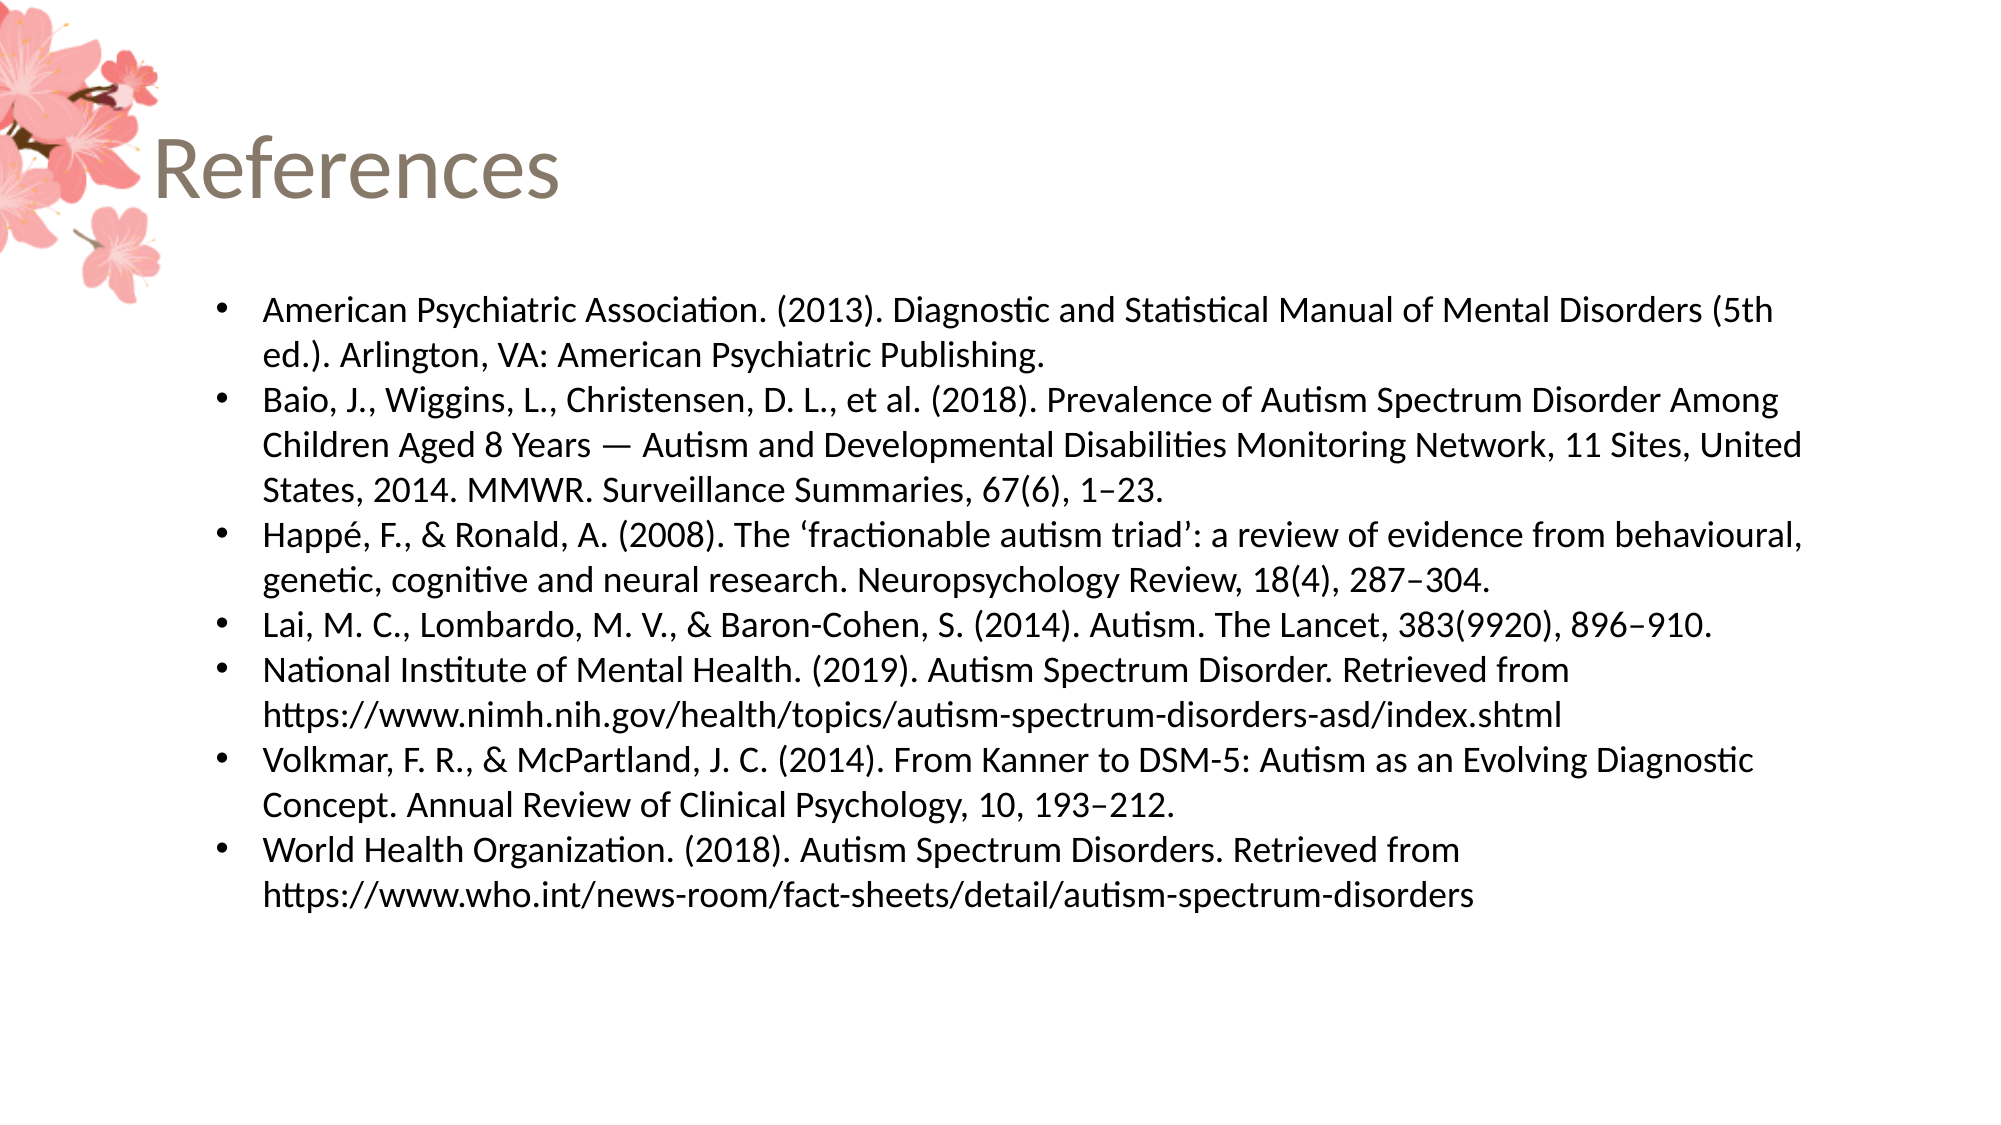

# References
American Psychiatric Association. (2013). Diagnostic and Statistical Manual of Mental Disorders (5th ed.). Arlington, VA: American Psychiatric Publishing.
Baio, J., Wiggins, L., Christensen, D. L., et al. (2018). Prevalence of Autism Spectrum Disorder Among Children Aged 8 Years — Autism and Developmental Disabilities Monitoring Network, 11 Sites, United States, 2014. MMWR. Surveillance Summaries, 67(6), 1–23.
Happé, F., & Ronald, A. (2008). The ‘fractionable autism triad’: a review of evidence from behavioural, genetic, cognitive and neural research. Neuropsychology Review, 18(4), 287–304.
Lai, M. C., Lombardo, M. V., & Baron-Cohen, S. (2014). Autism. The Lancet, 383(9920), 896–910.
National Institute of Mental Health. (2019). Autism Spectrum Disorder. Retrieved from https://www.nimh.nih.gov/health/topics/autism-spectrum-disorders-asd/index.shtml
Volkmar, F. R., & McPartland, J. C. (2014). From Kanner to DSM-5: Autism as an Evolving Diagnostic Concept. Annual Review of Clinical Psychology, 10, 193–212.
World Health Organization. (2018). Autism Spectrum Disorders. Retrieved from https://www.who.int/news-room/fact-sheets/detail/autism-spectrum-disorders